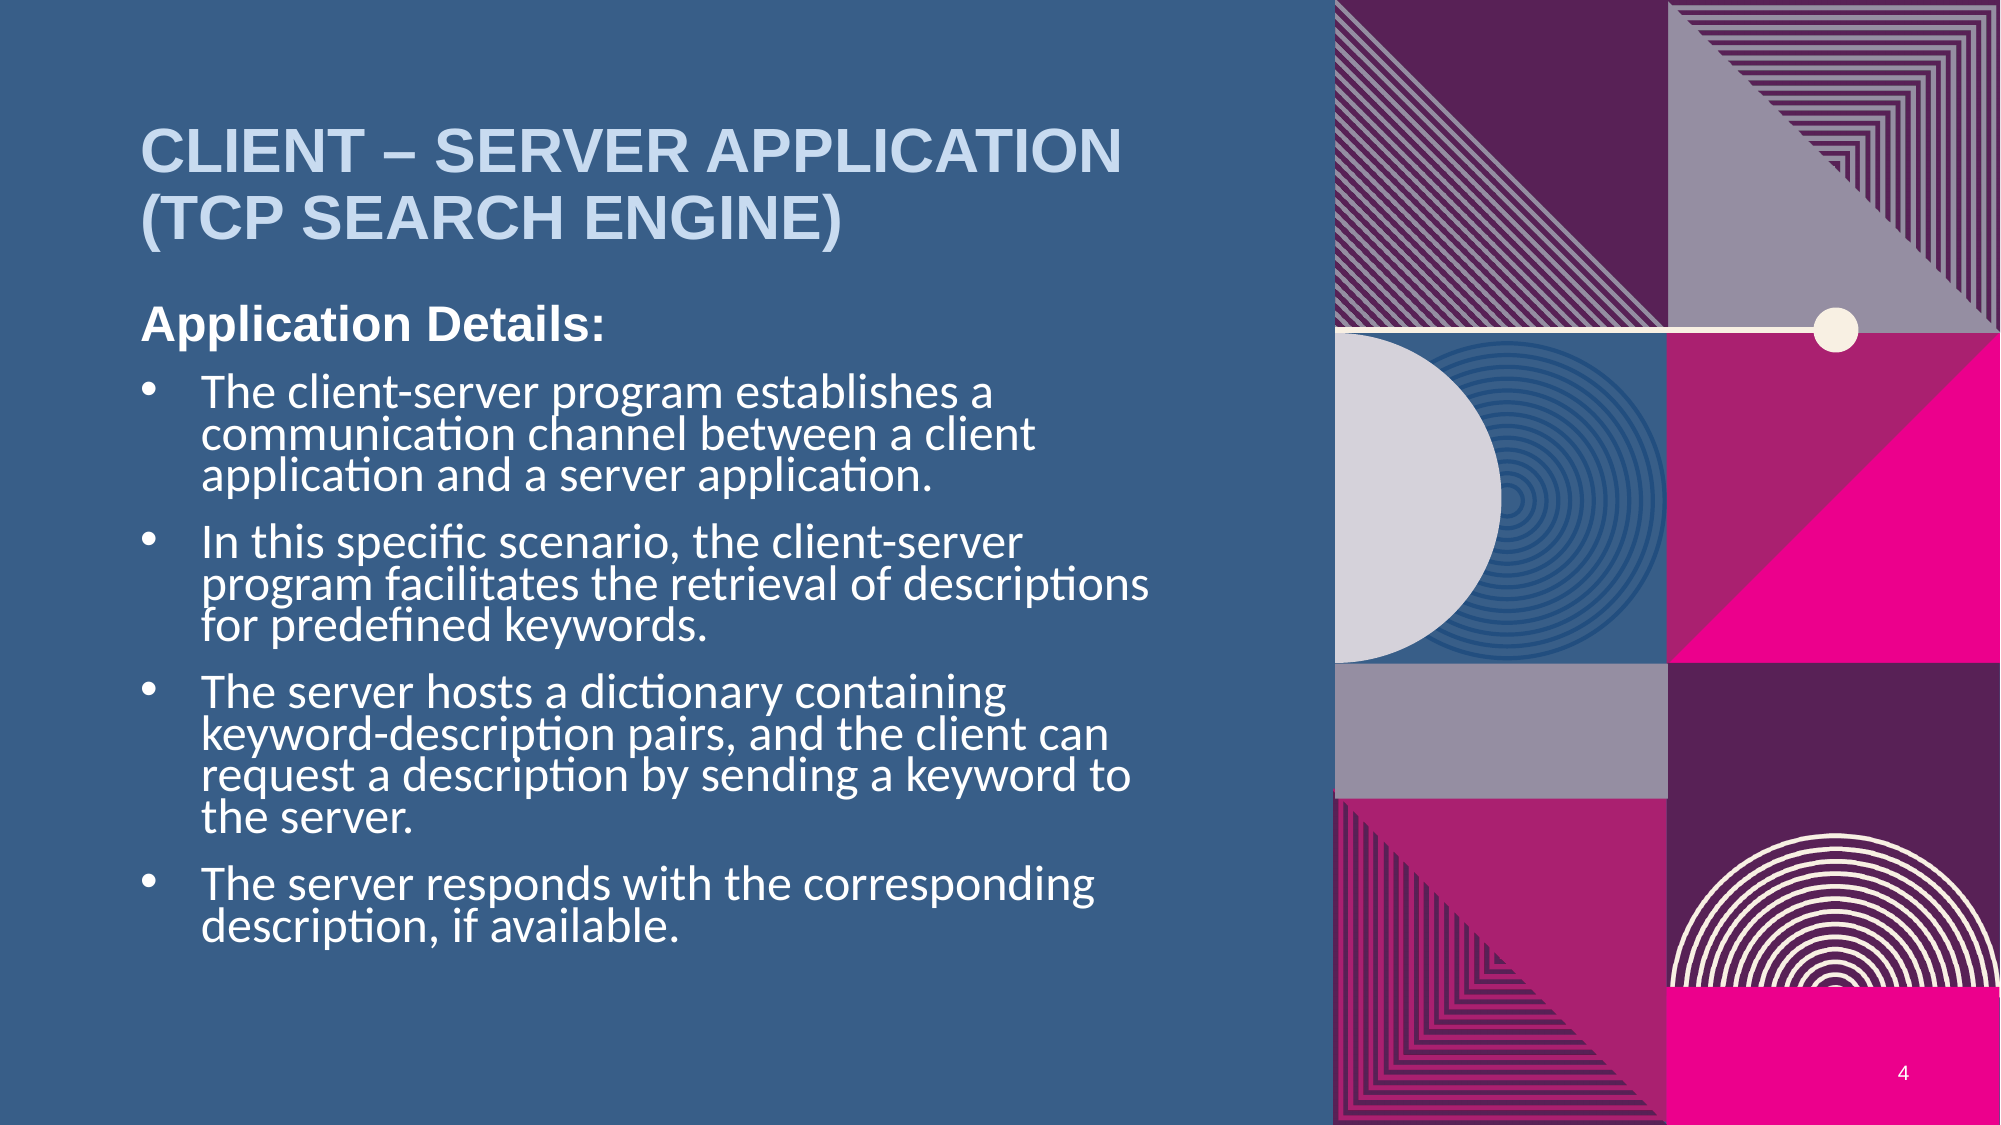

# Client – server application (TCP search engine)
Application Details:
The client-server program establishes a communication channel between a client application and a server application.
In this specific scenario, the client-server program facilitates the retrieval of descriptions for predefined keywords.
The server hosts a dictionary containing keyword-description pairs, and the client can request a description by sending a keyword to the server.
The server responds with the corresponding description, if available.

4